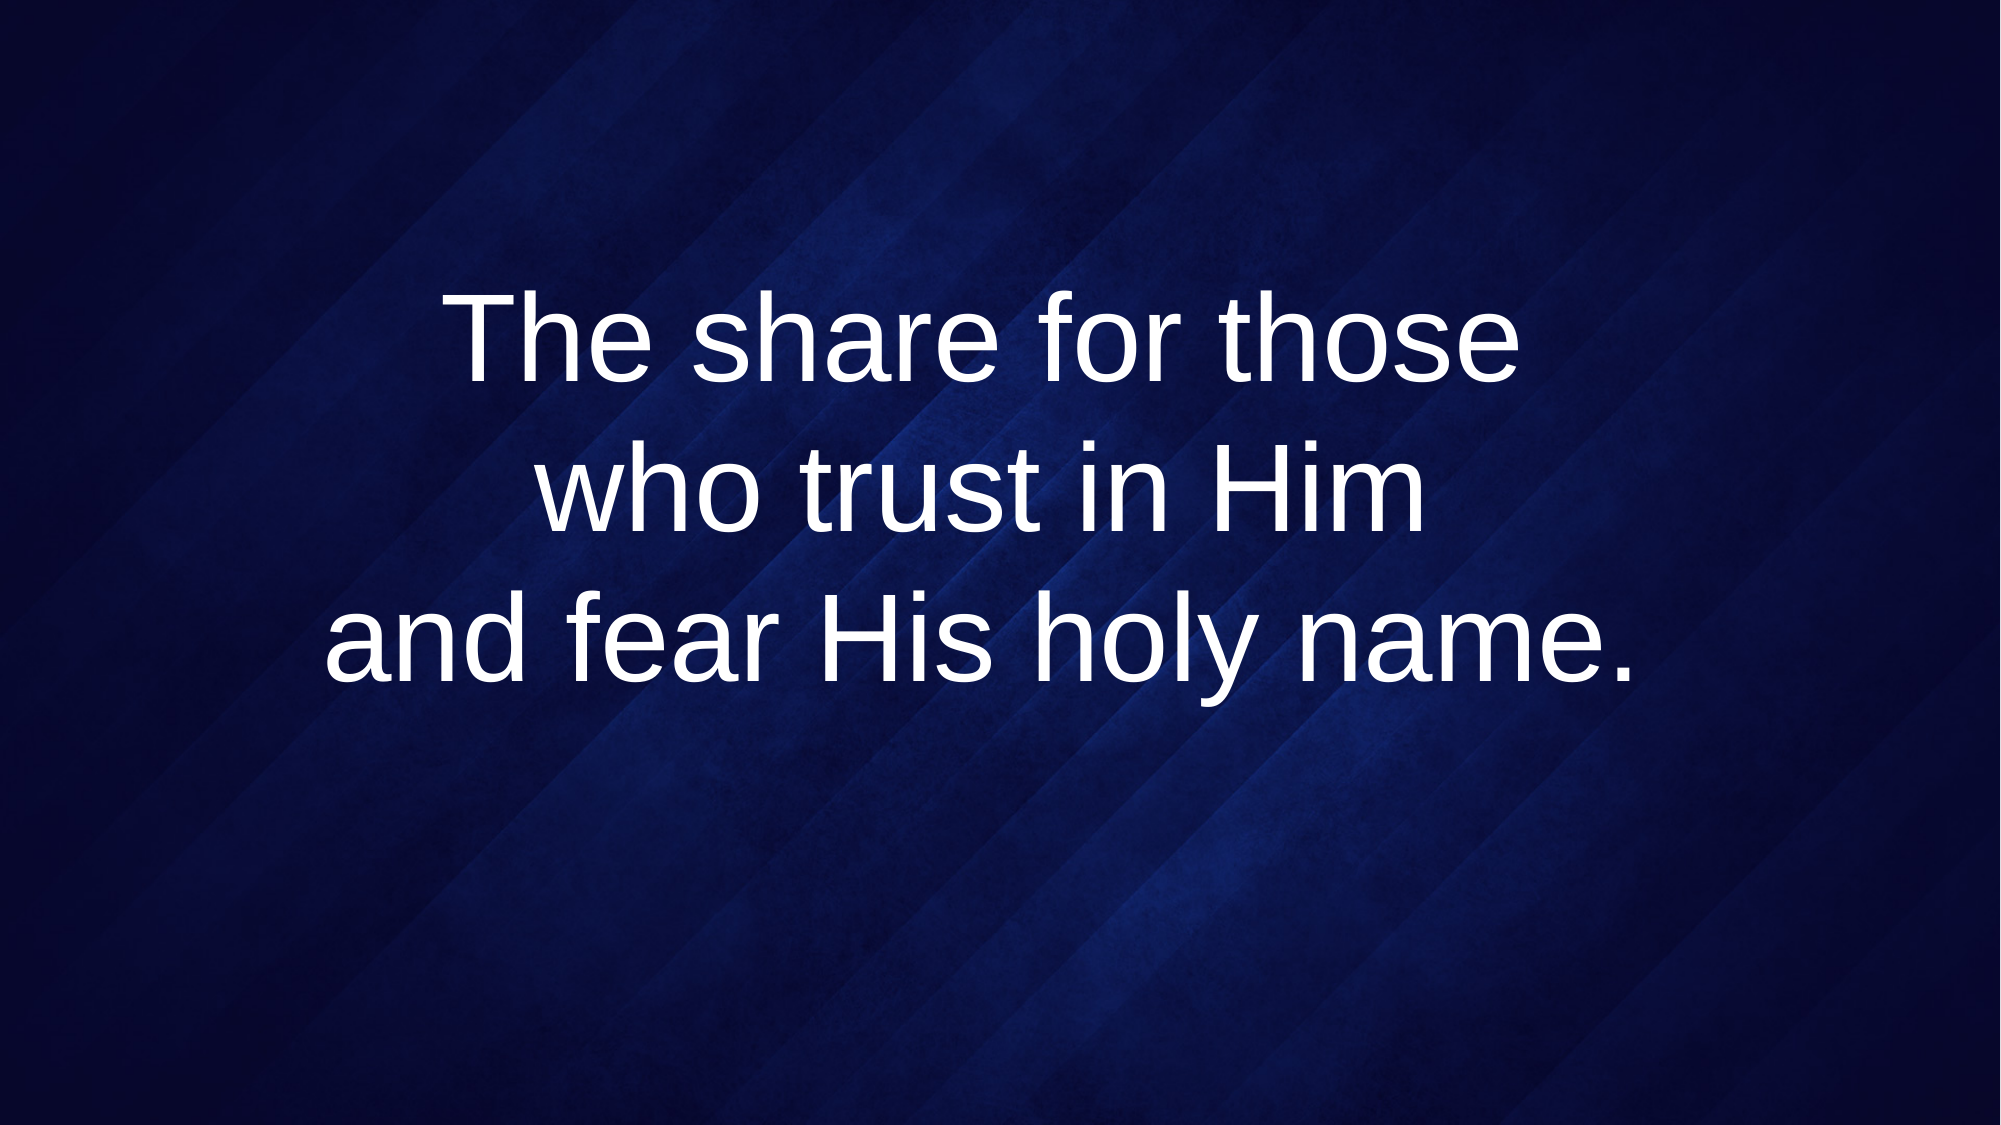

# The share for those who trust in Him and fear His holy name.